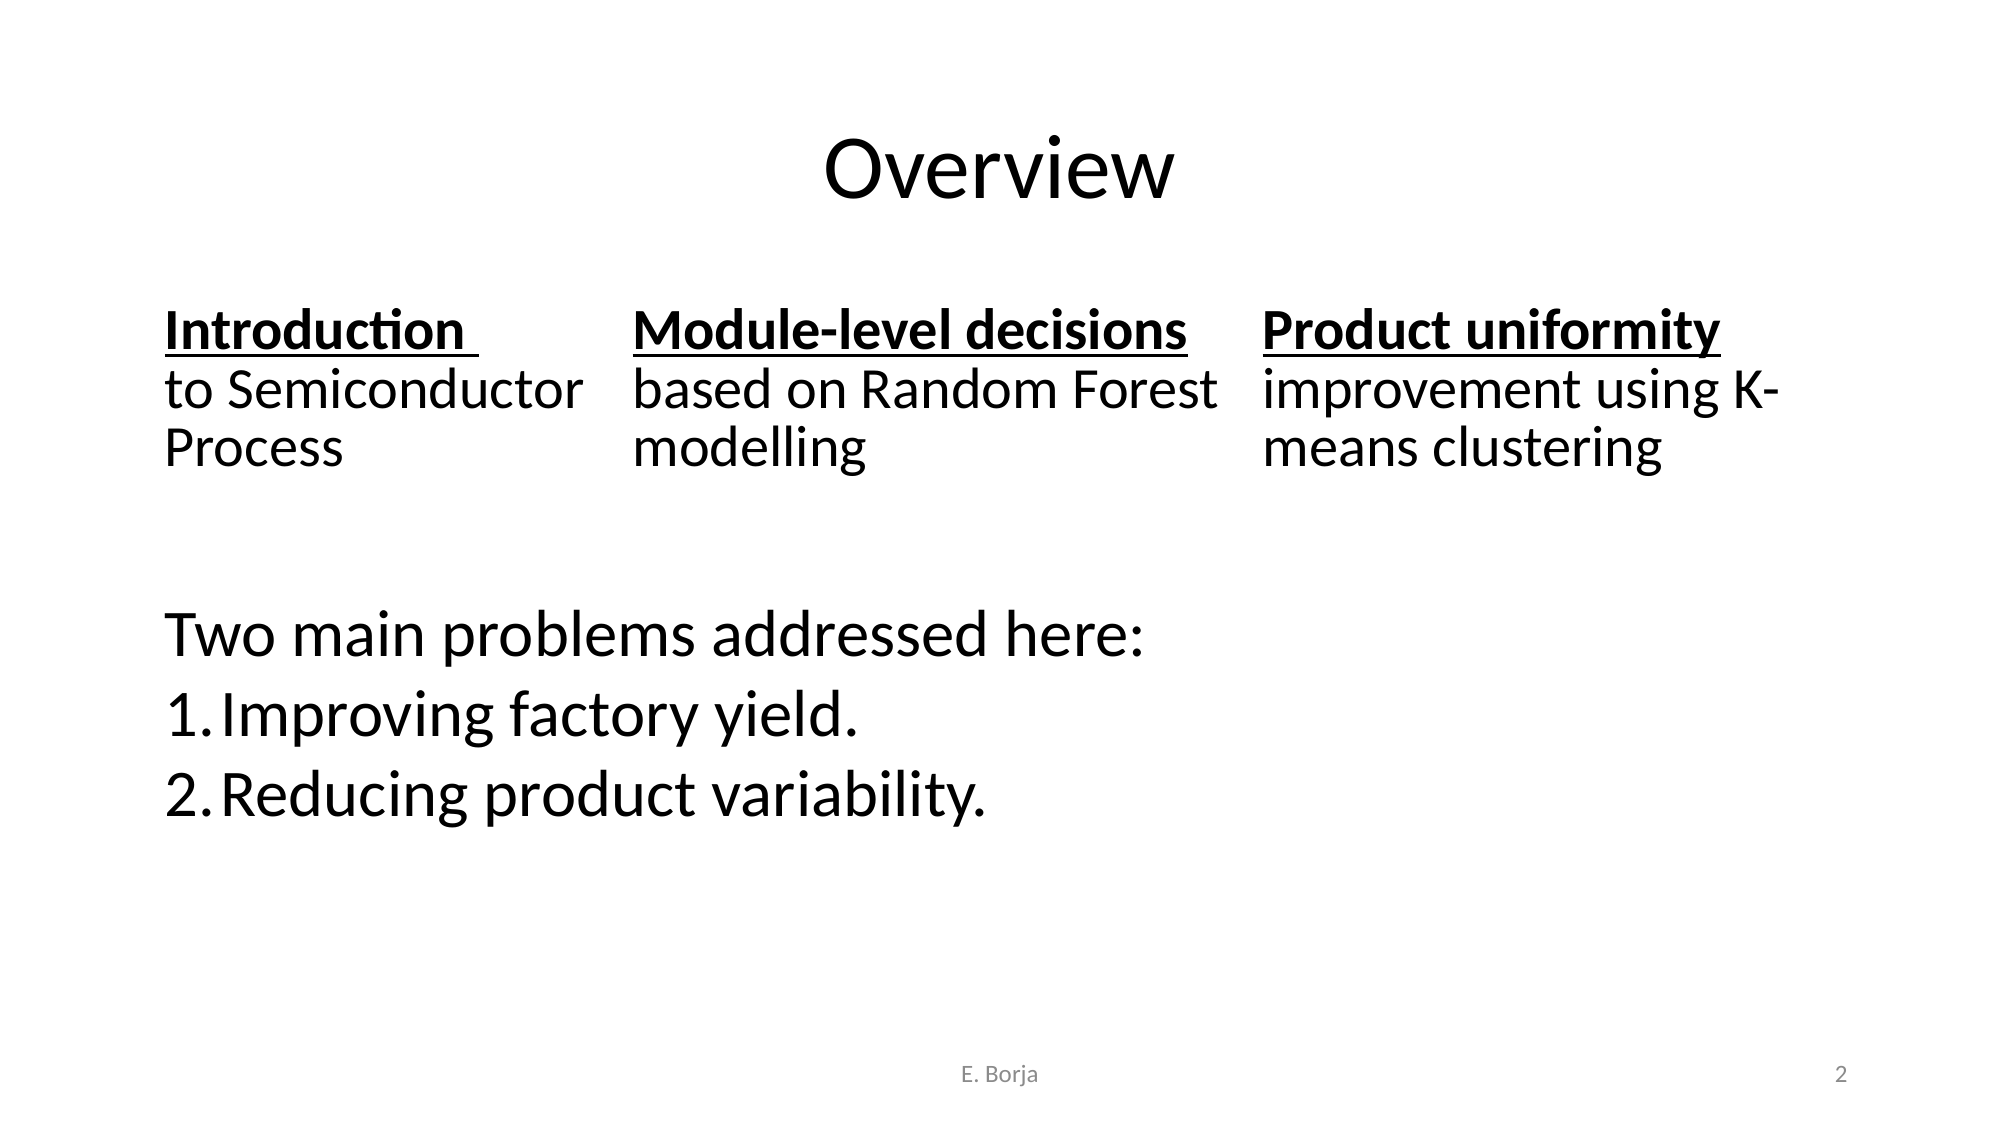

# Overview
| Introduction to Semiconductor Process | Module-level decisions based on Random Forest modelling | Product uniformity improvement using K-means clustering |
| --- | --- | --- |
Two main problems addressed here:
Improving factory yield.
Reducing product variability.
E. Borja
2